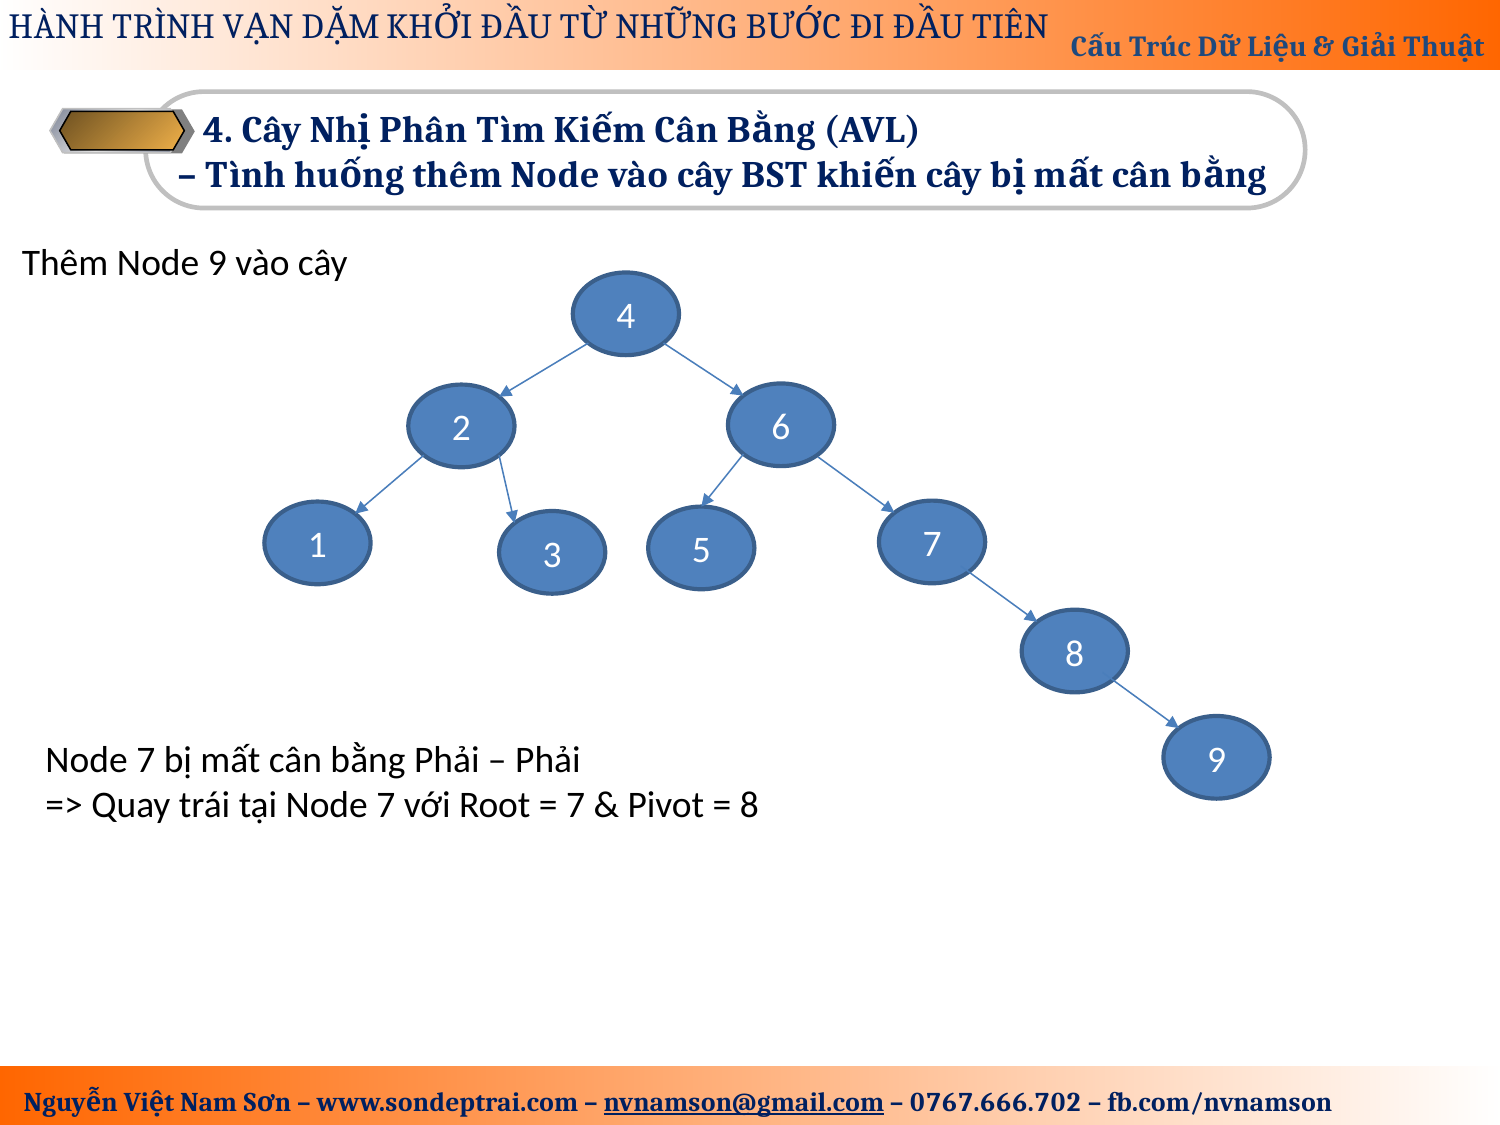

4. Cây Nhị Phân Tìm Kiếm Cân Bằng (AVL)
– Tình huống thêm Node vào cây BST khiến cây bị mất cân bằng

Thêm Node 9 vào cây
4
6
2
7
1
5
3
8
9
Node 7 bị mất cân bằng Phải – Phải
=> Quay trái tại Node 7 với Root = 7 & Pivot = 8